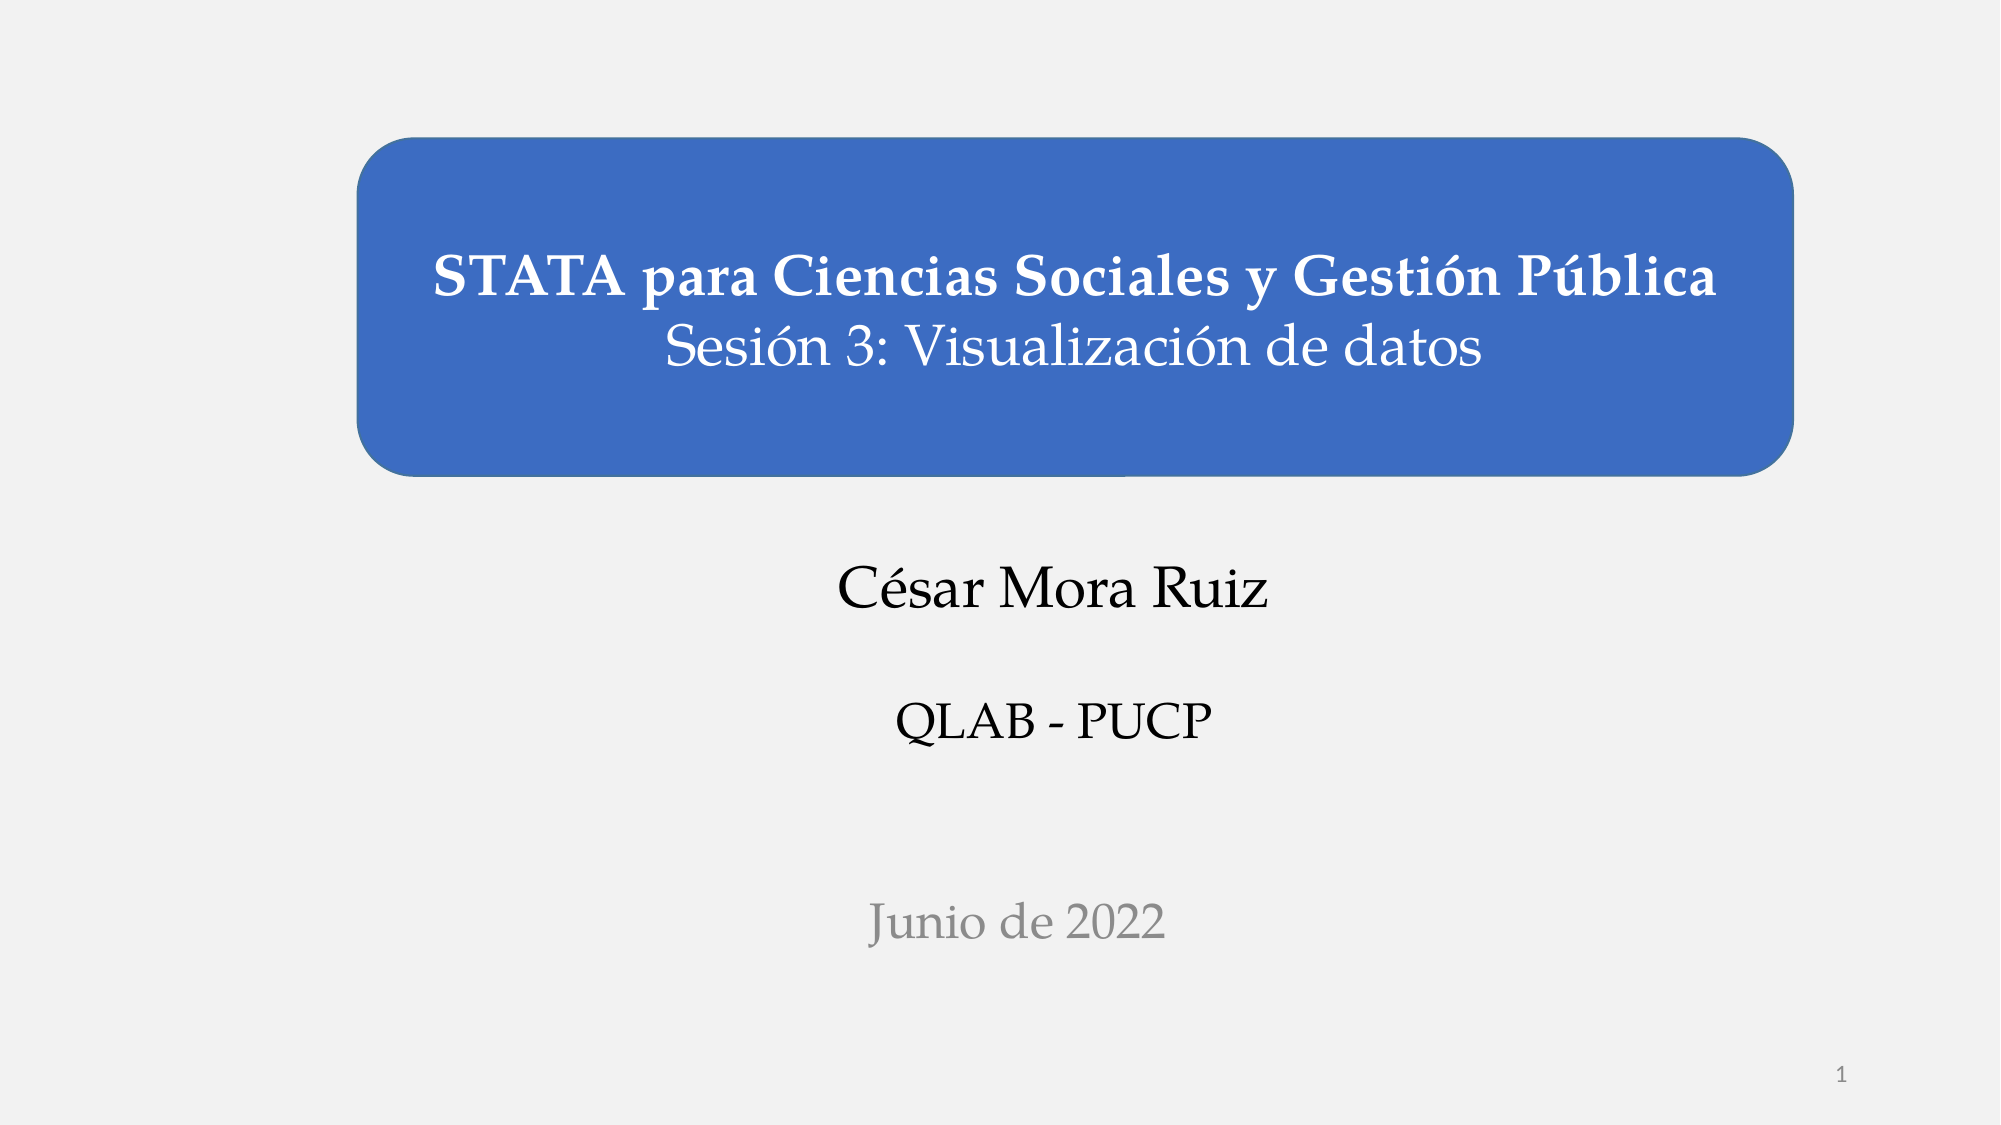

STATA para Ciencias Sociales y Gestión Pública
Sesión 3: Visualización de datos
César Mora Ruiz

QLAB - PUCP

Junio de 2022
1